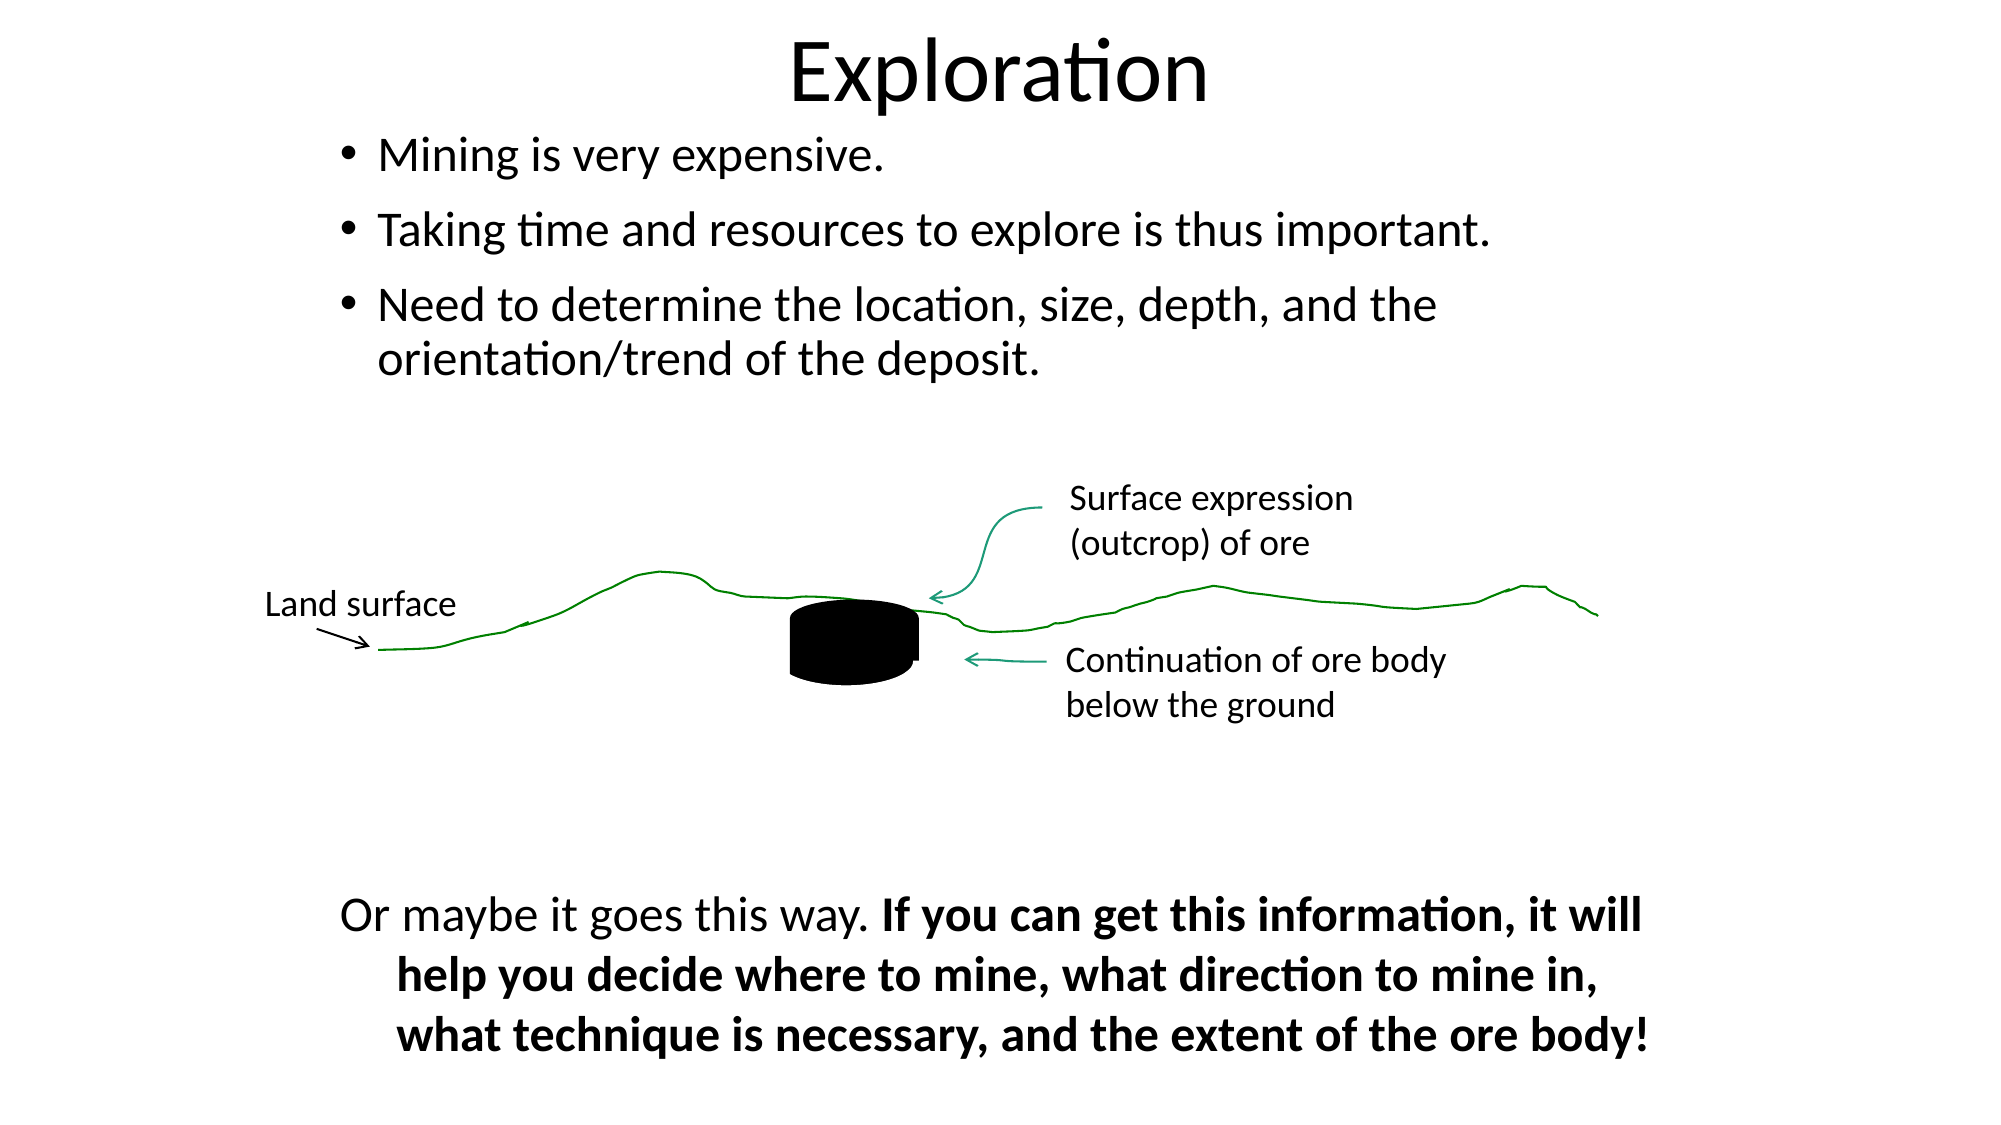

Exploration
Mining is very expensive.
Taking time and resources to explore is thus important.
Need to determine the location, size, depth, and the orientation/trend of the deposit.

Surface expression (outcrop) of ore
Land surface

Continuation of ore body below the ground

Or maybe it goes this way. If you can get this information, it will help you decide where to mine, what direction to mine in, what technique is necessary, and the extent of the ore body!